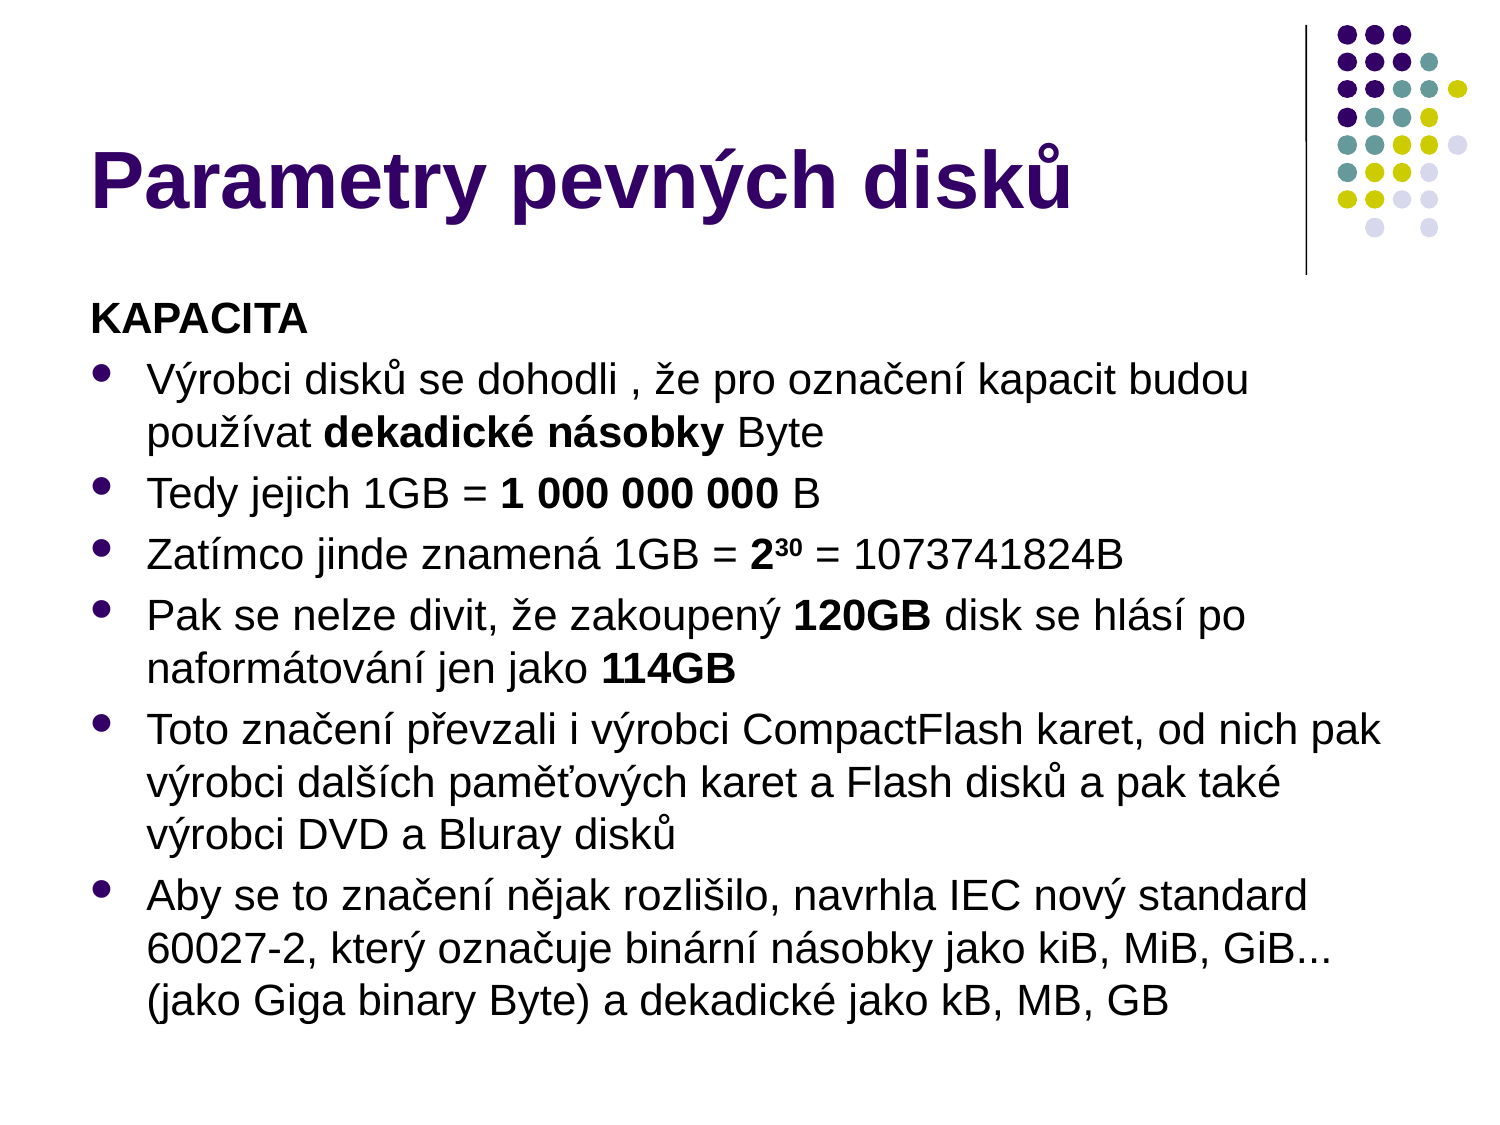

# Parametry pevných disků
KAPACITA
Výrobci disků se dohodli , že pro označení kapacit budou používat dekadické násobky Byte
Tedy jejich 1GB = 1 000 000 000 B
Zatímco jinde znamená 1GB = 230 = 1073741824B
Pak se nelze divit, že zakoupený 120GB disk se hlásí po naformátování jen jako 114GB
Toto značení převzali i výrobci CompactFlash karet, od nich pak výrobci dalších paměťových karet a Flash disků a pak také výrobci DVD a Bluray disků
Aby se to značení nějak rozlišilo, navrhla IEC nový standard 60027-2, který označuje binární násobky jako kiB, MiB, GiB...(jako Giga binary Byte) a dekadické jako kB, MB, GB